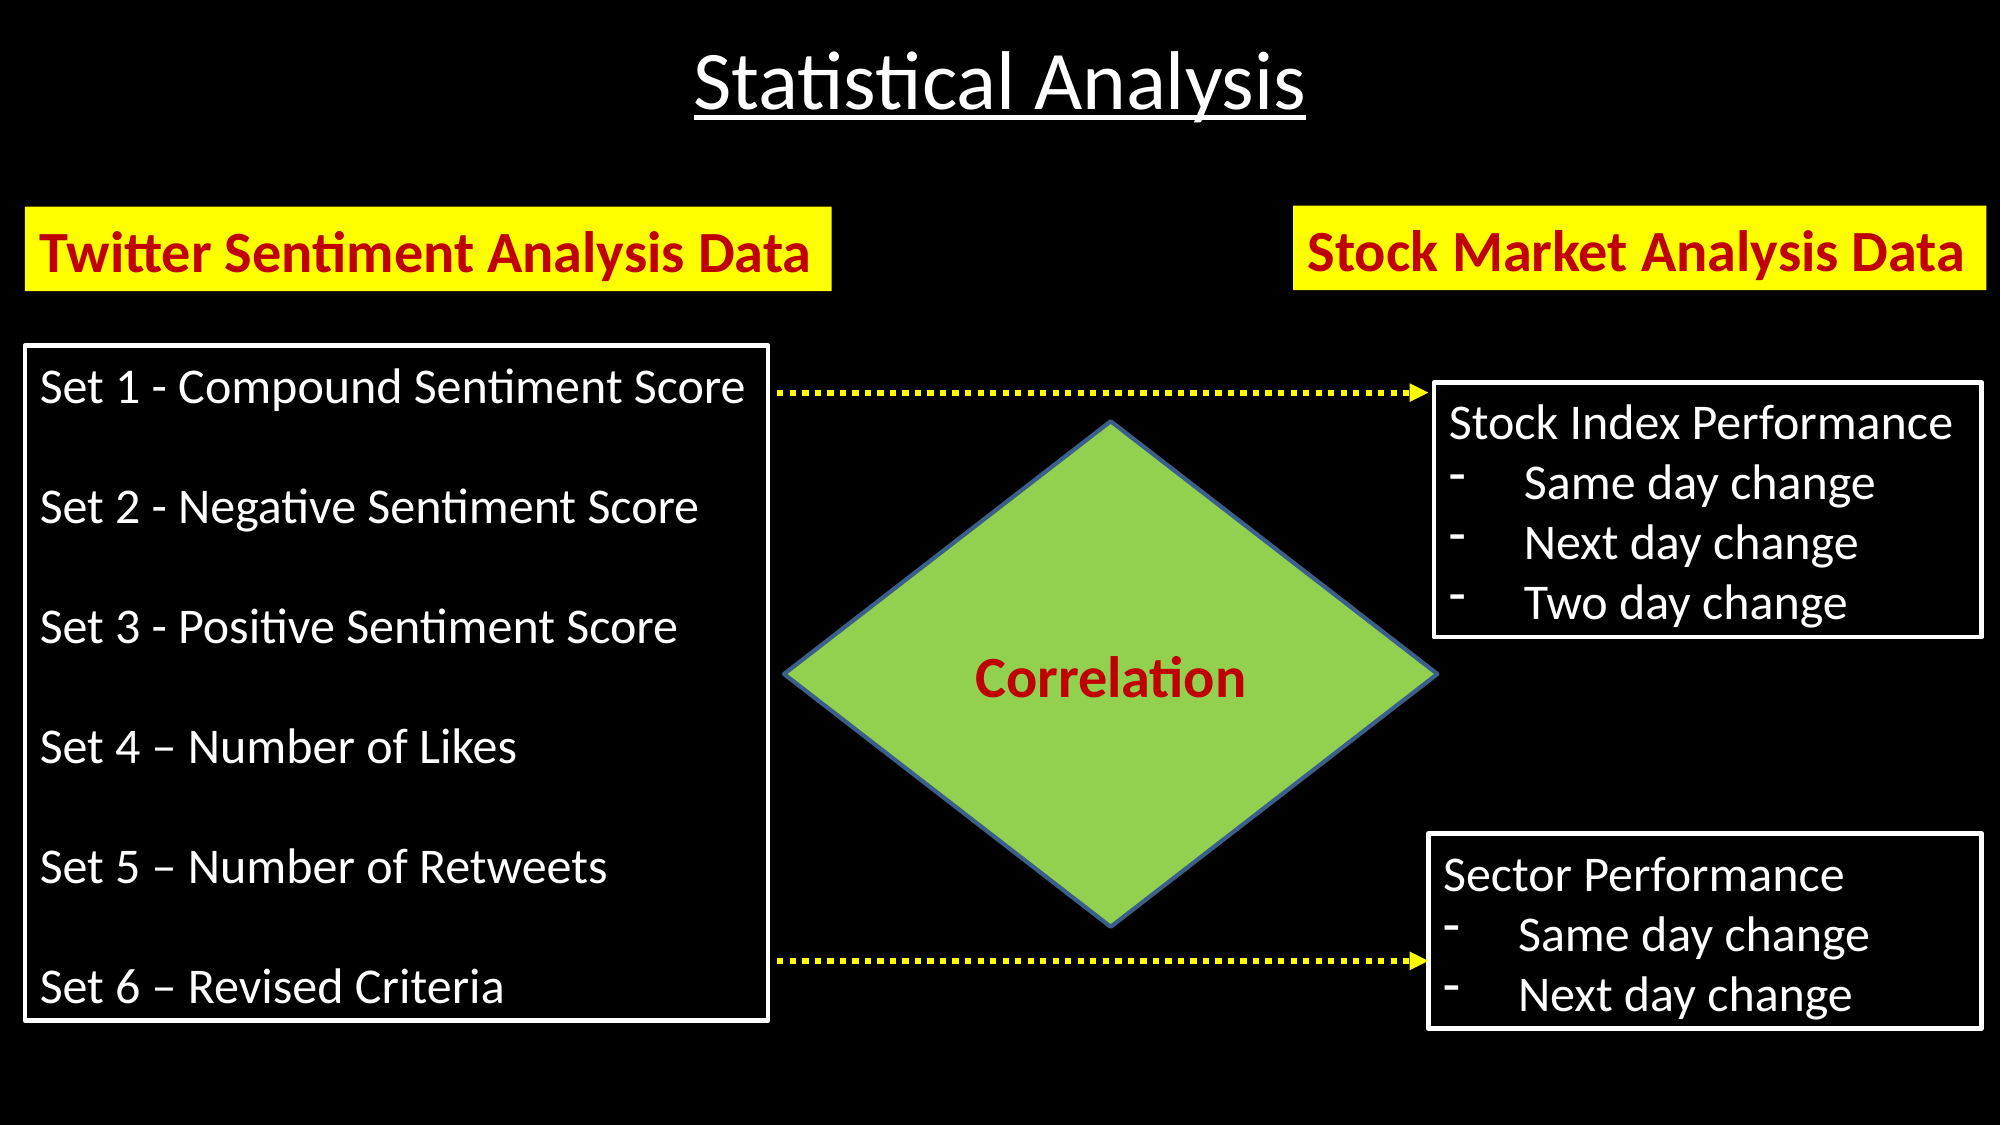

# Statistical Analysis
Stock Market Analysis Data
Twitter Sentiment Analysis Data
Set 1 - Compound Sentiment Score

Set 2 - Negative Sentiment Score

Set 3 - Positive Sentiment Score

Set 4 – Number of Likes

Set 5 – Number of Retweets

Set 6 – Revised Criteria
Stock Index Performance
Same day change
Next day change
Two day change
Correlation
Sector Performance
Same day change
Next day change